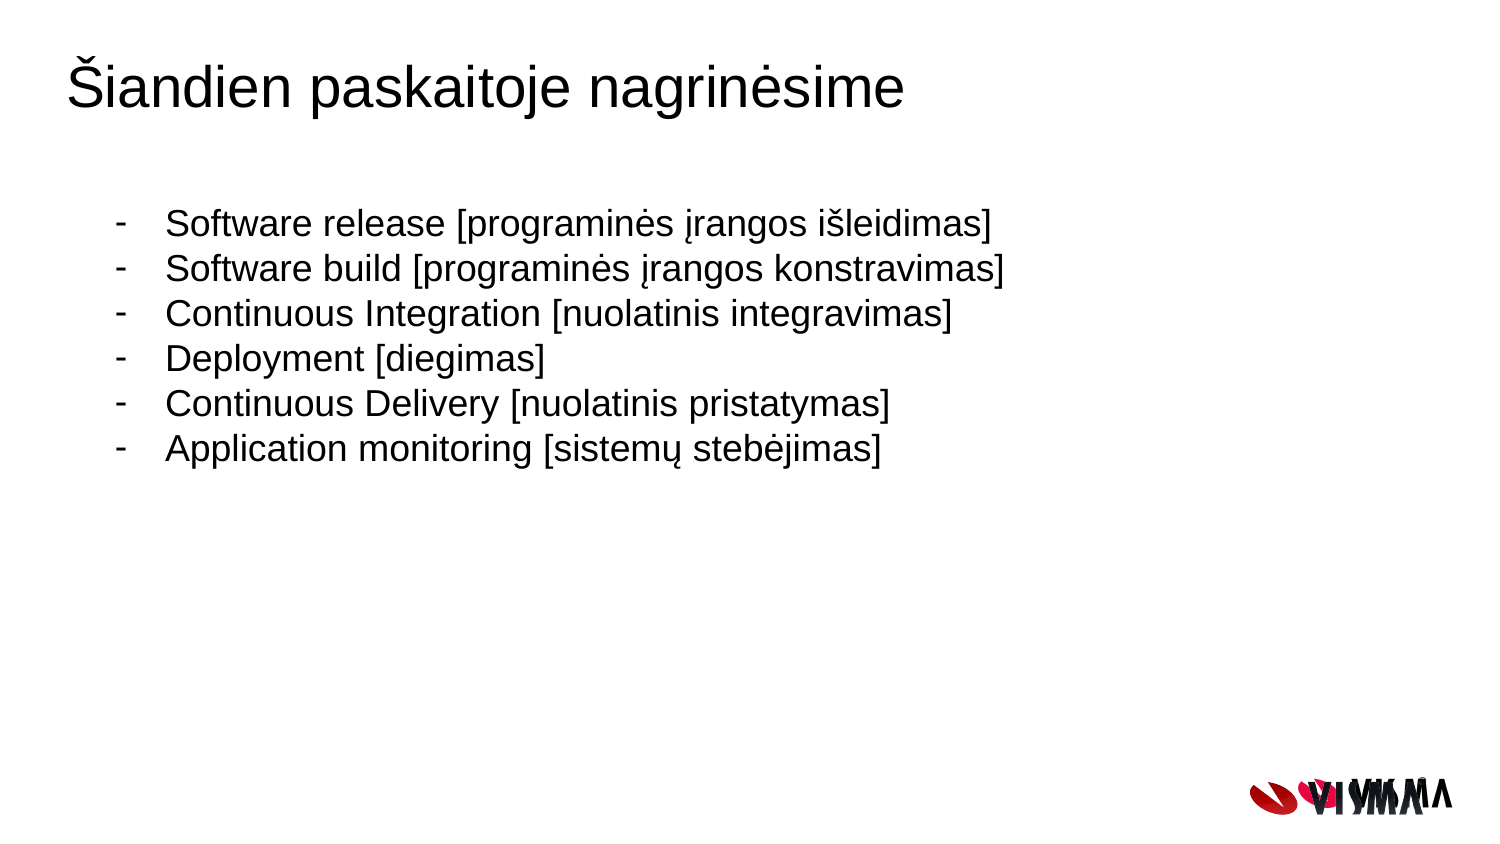

Šiandien paskaitoje nagrinėsime
Software release [programinės įrangos išleidimas]
Software build [programinės įrangos konstravimas]
Continuous Integration [nuolatinis integravimas]
Deployment [diegimas]
Continuous Delivery [nuolatinis pristatymas]
Application monitoring [sistemų stebėjimas]